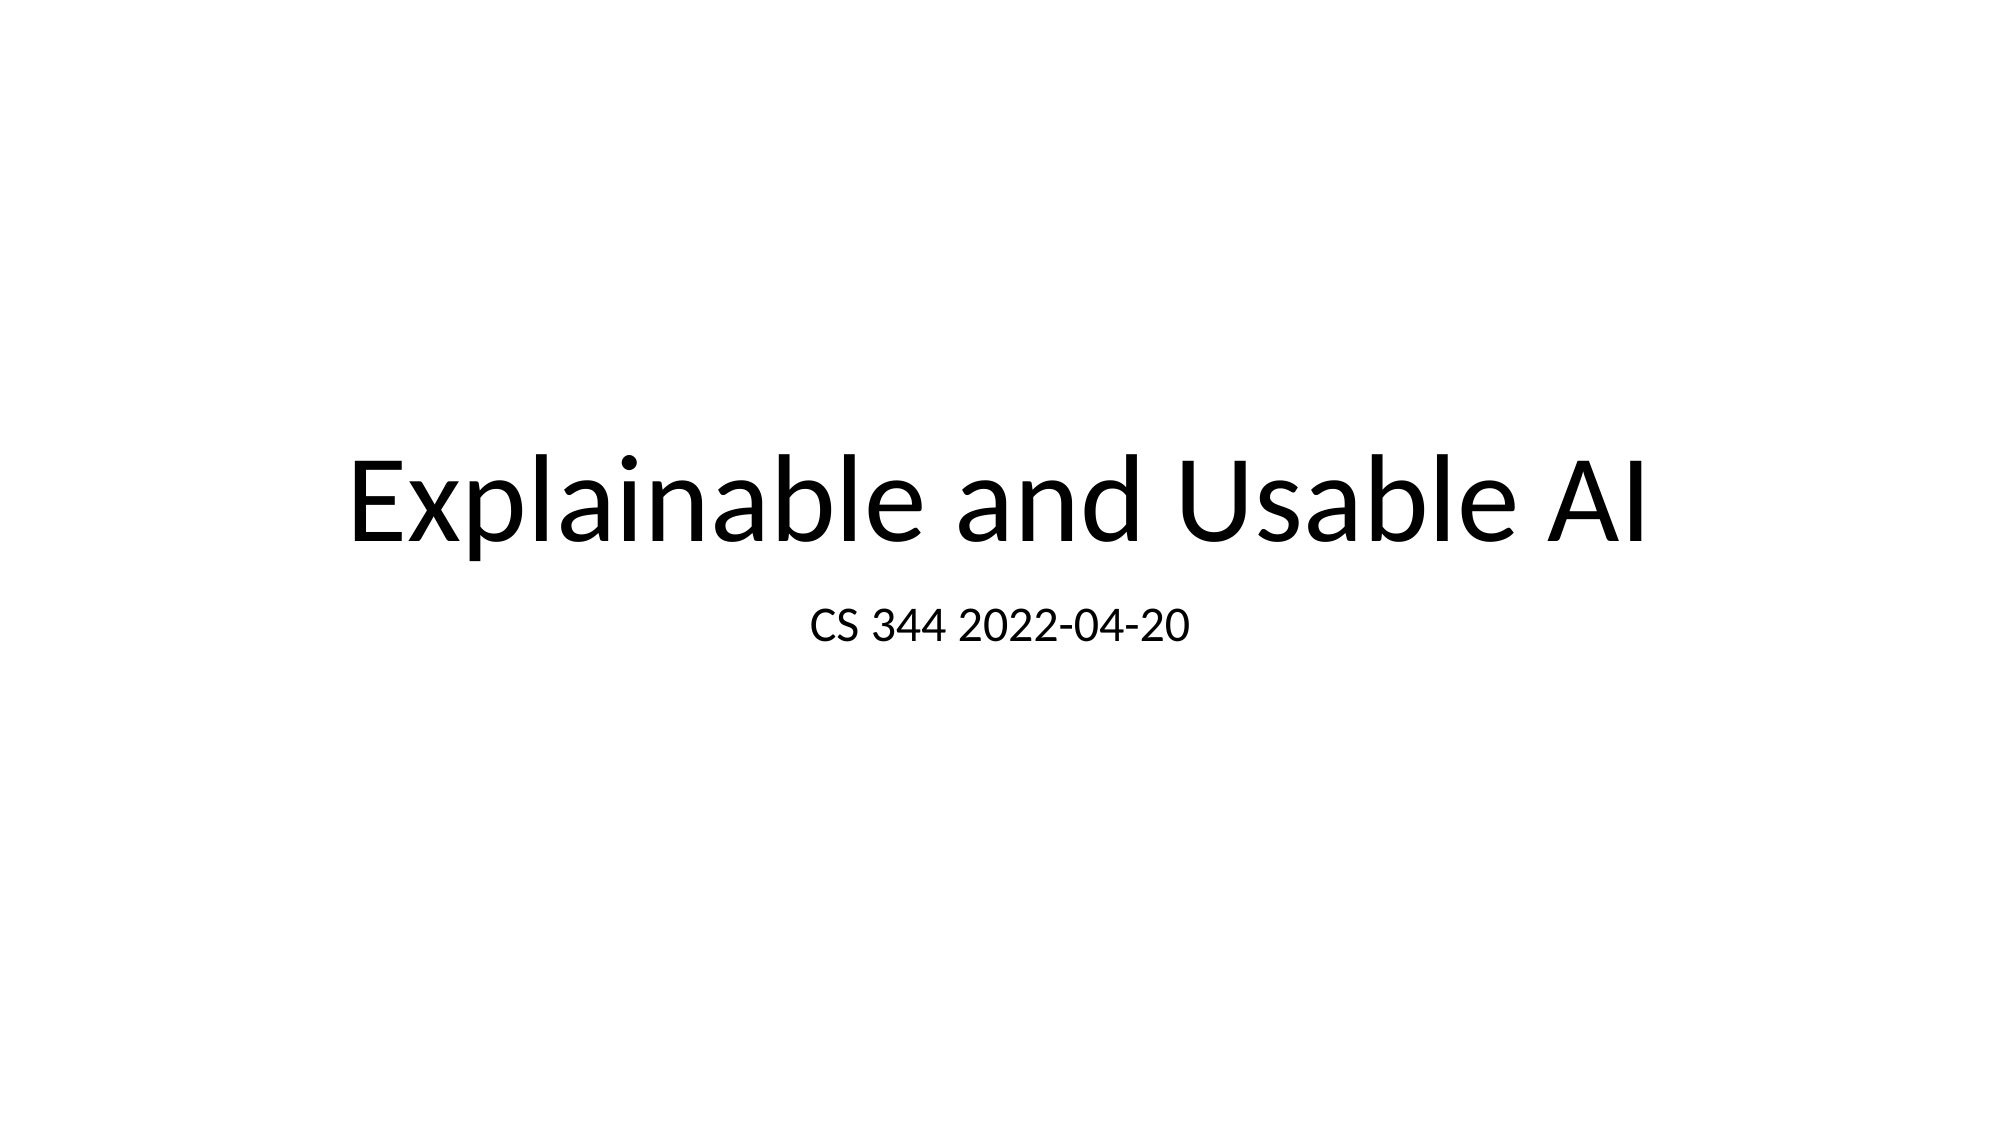

# Explainable and Usable AI
CS 344 2022-04-20